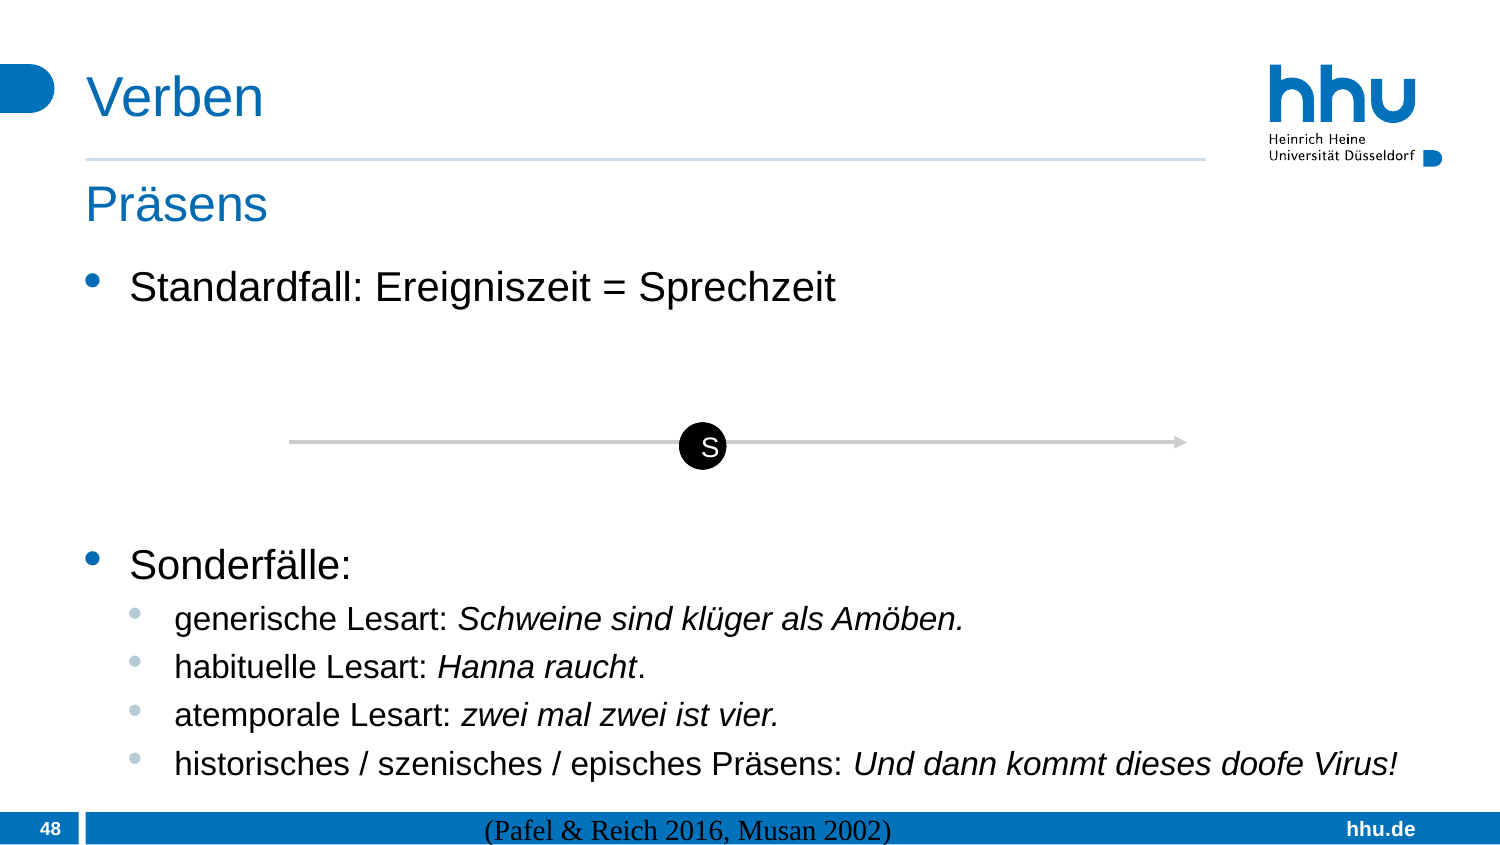

# Verben
Präsens
Standardfall: Ereigniszeit = Sprechzeit

Sonderfälle:
generische Lesart: Schweine sind klüger als Amöben.
habituelle Lesart: Hanna raucht.
atemporale Lesart: zwei mal zwei ist vier.
historisches / szenisches / episches Präsens: Und dann kommt dieses doofe Virus!
E
S
48
(Pafel & Reich 2016, Musan 2002)